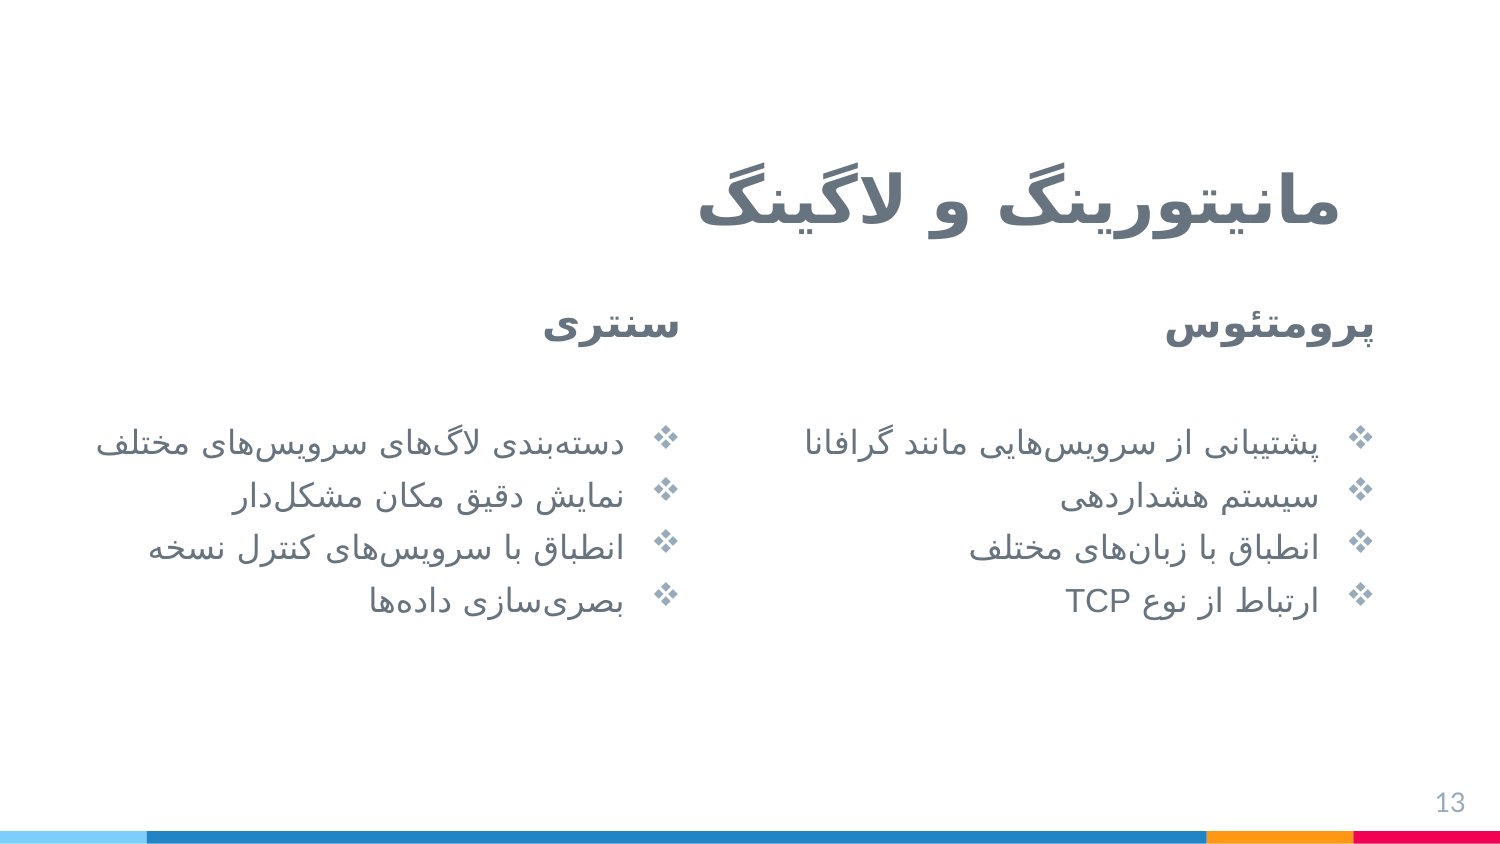

# مانیتورینگ و لاگینگ
سنتری

دسته‌بندی لاگ‌های سرویس‌های مختلف
نمایش دقیق مکان مشکل‌دار
انطباق با سرویس‌های کنترل نسخه
بصری‌سازی داده‌ها
پرومتئوس

پشتیبانی از سرویس‌هایی مانند گرافانا
سیستم هشداردهی
انطباق با زبان‌های مختلف
ارتباط از نوع TCP
13